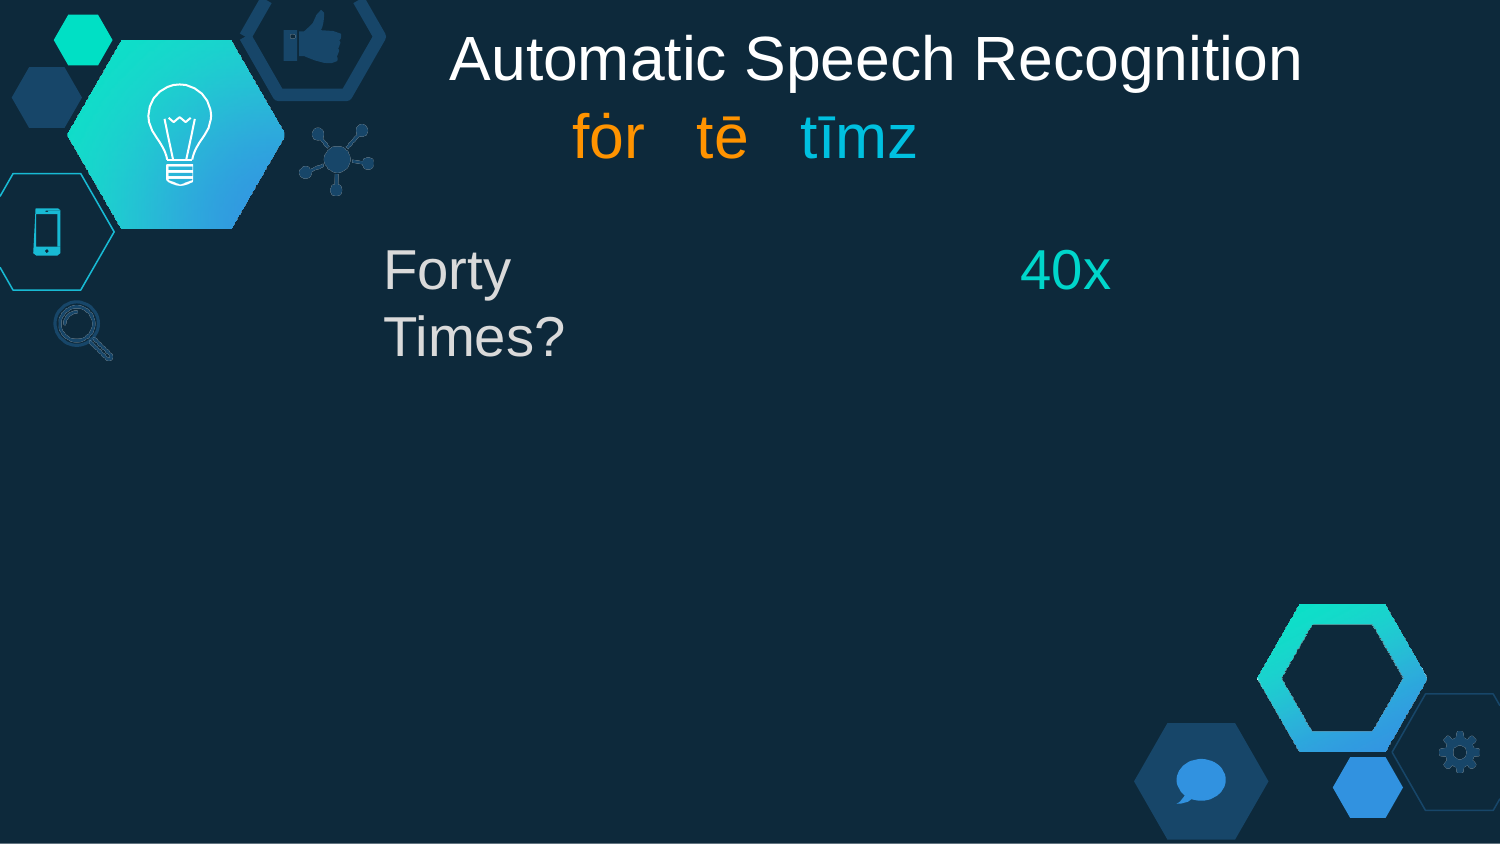

Automatic Speech Recognition

fȯr   tē   tīmz

Forty Times?
40x